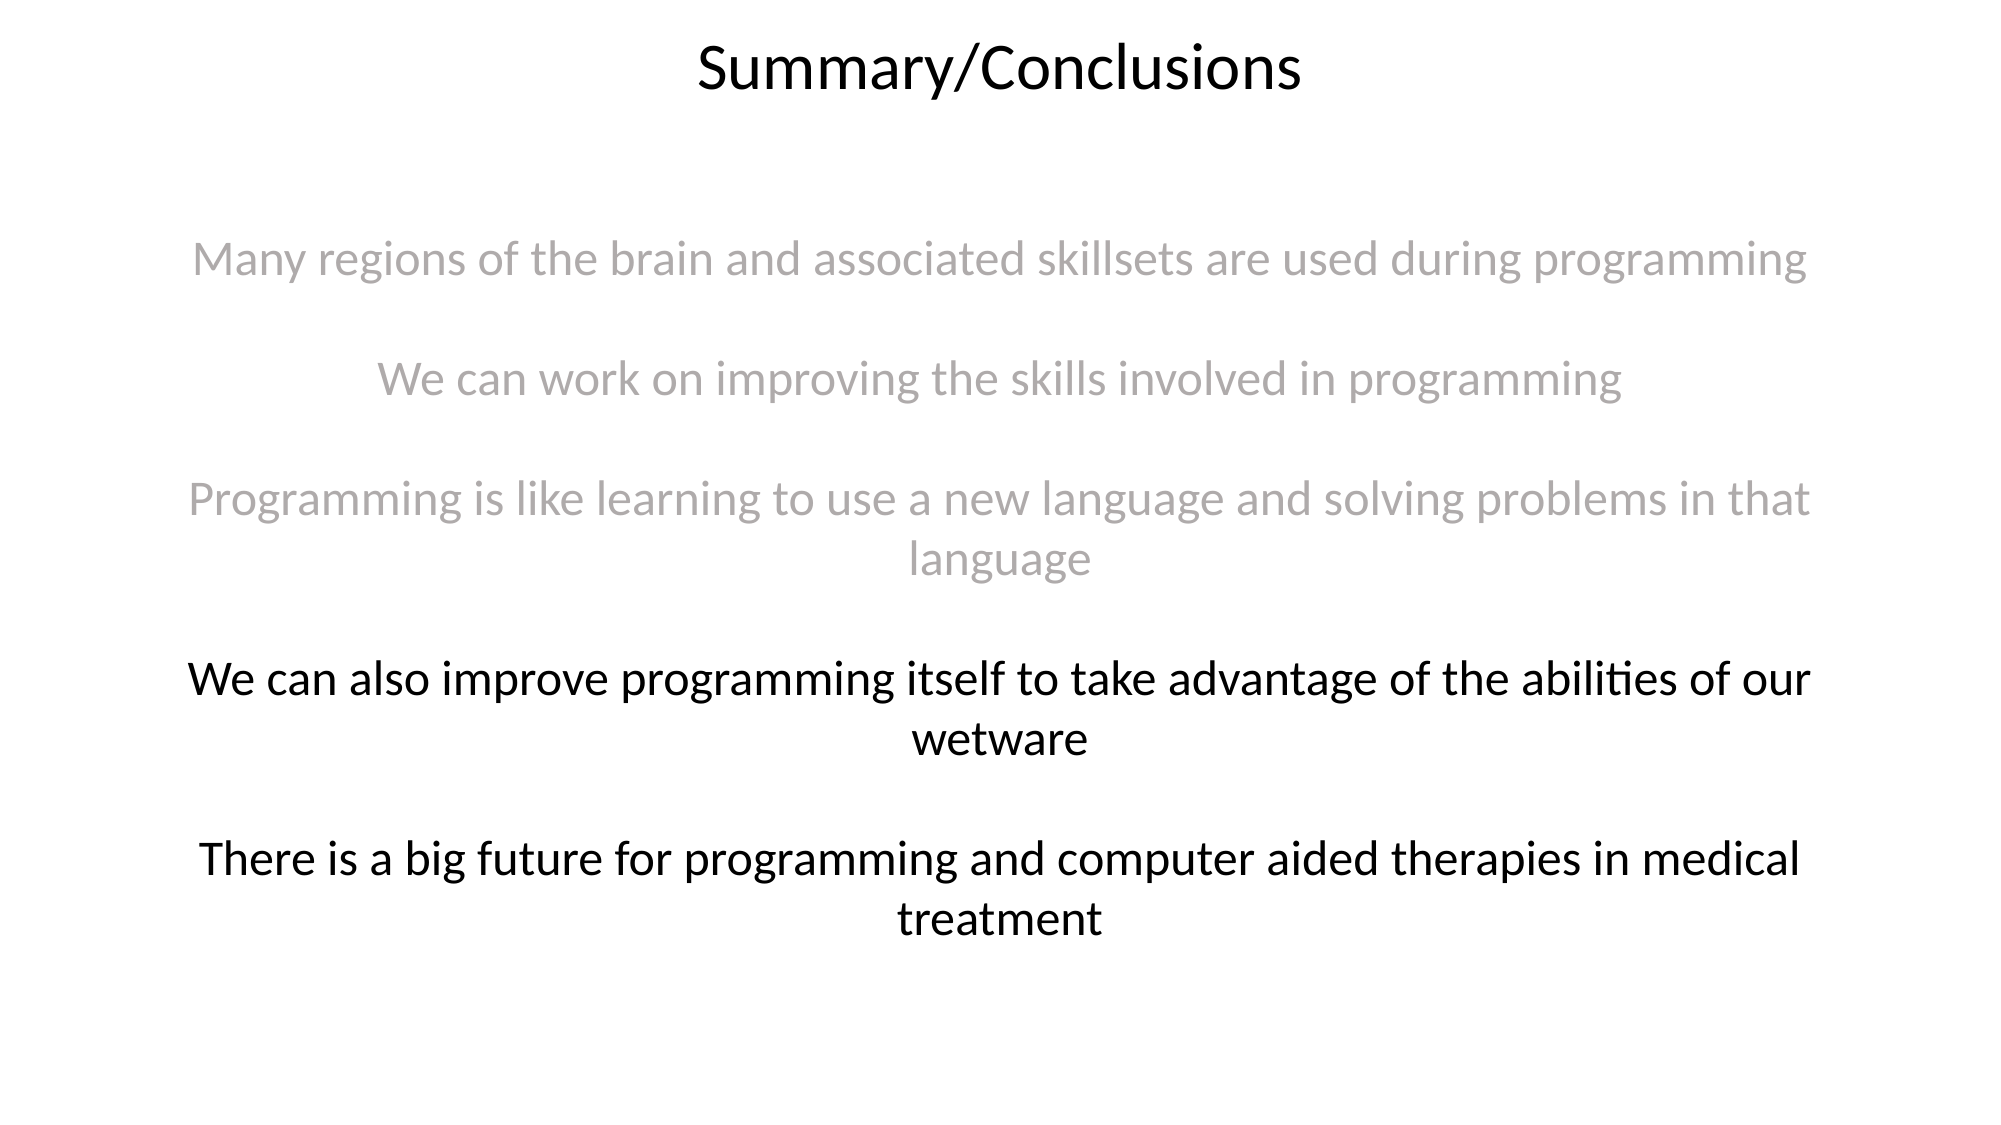

Summary/Conclusions
Many regions of the brain and associated skillsets are used during programming

We can work on improving the skills involved in programming

Programming is like learning to use a new language and solving problems in that language

We can also improve programming itself to take advantage of the abilities of our wetware

There is a big future for programming and computer aided therapies in medical treatment